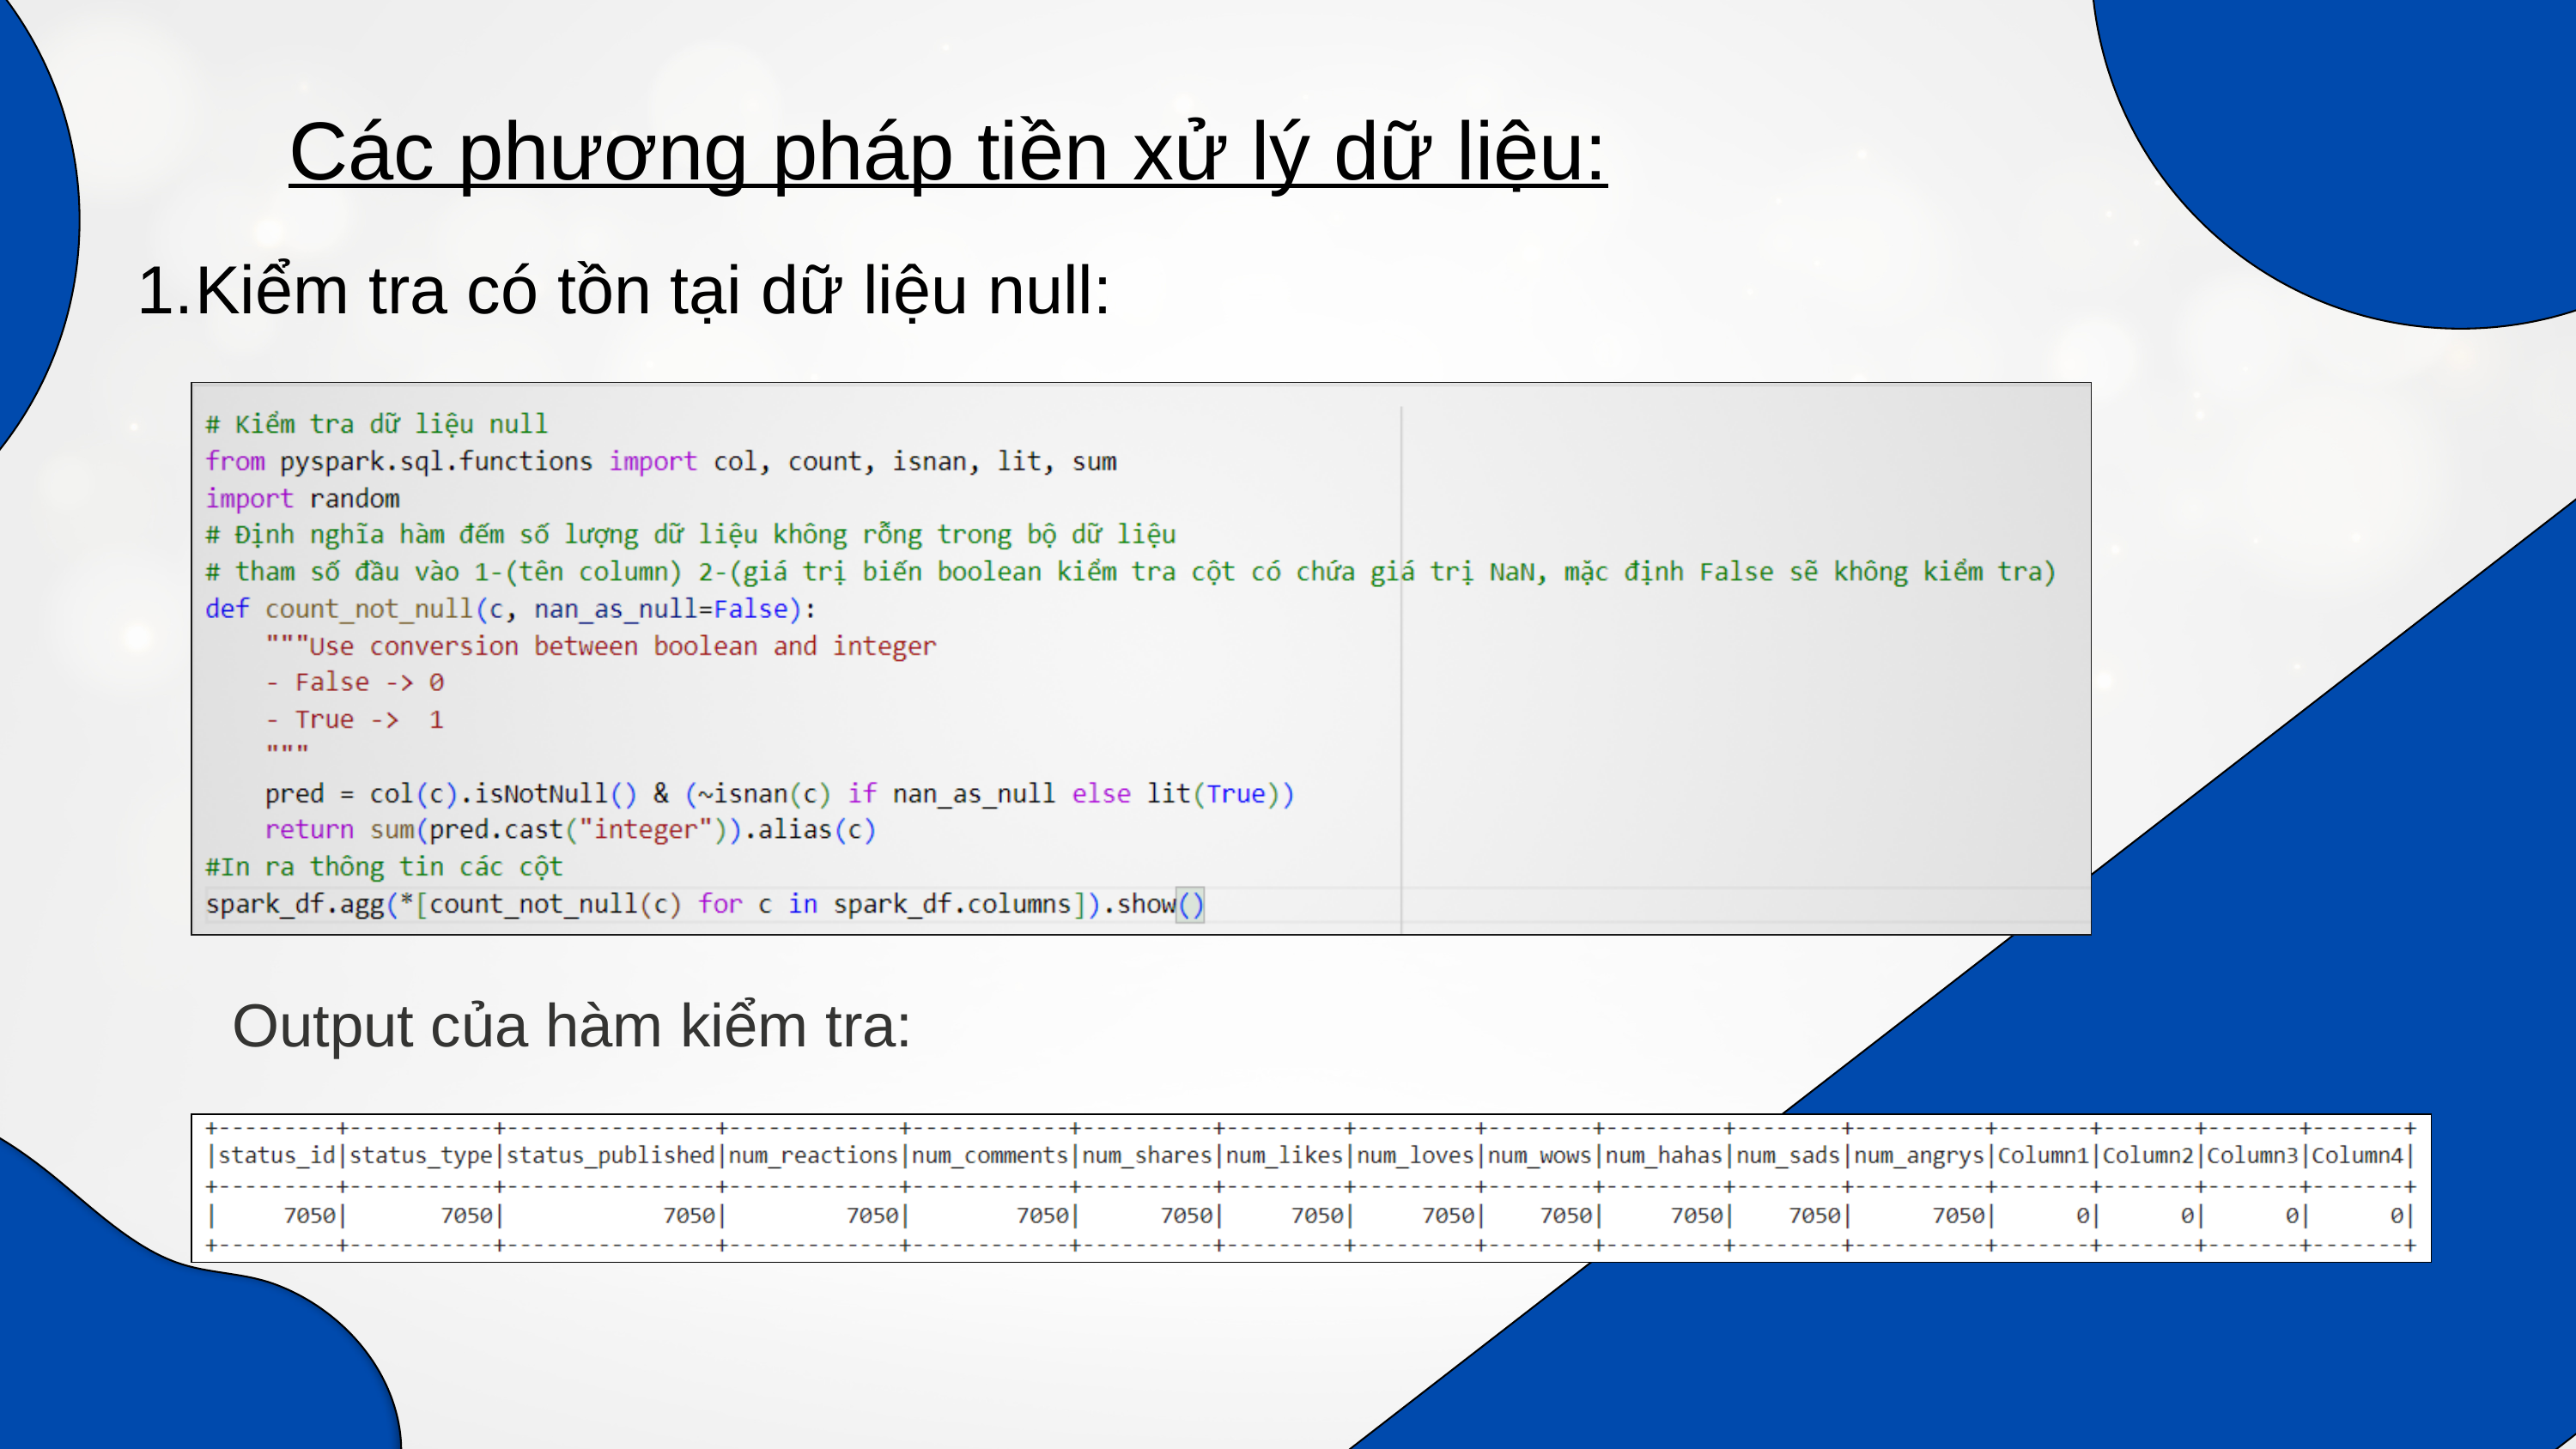

Các phương pháp tiền xử lý dữ liệu:
Kiểm tra có tồn tại dữ liệu null:

Output của hàm kiểm tra: